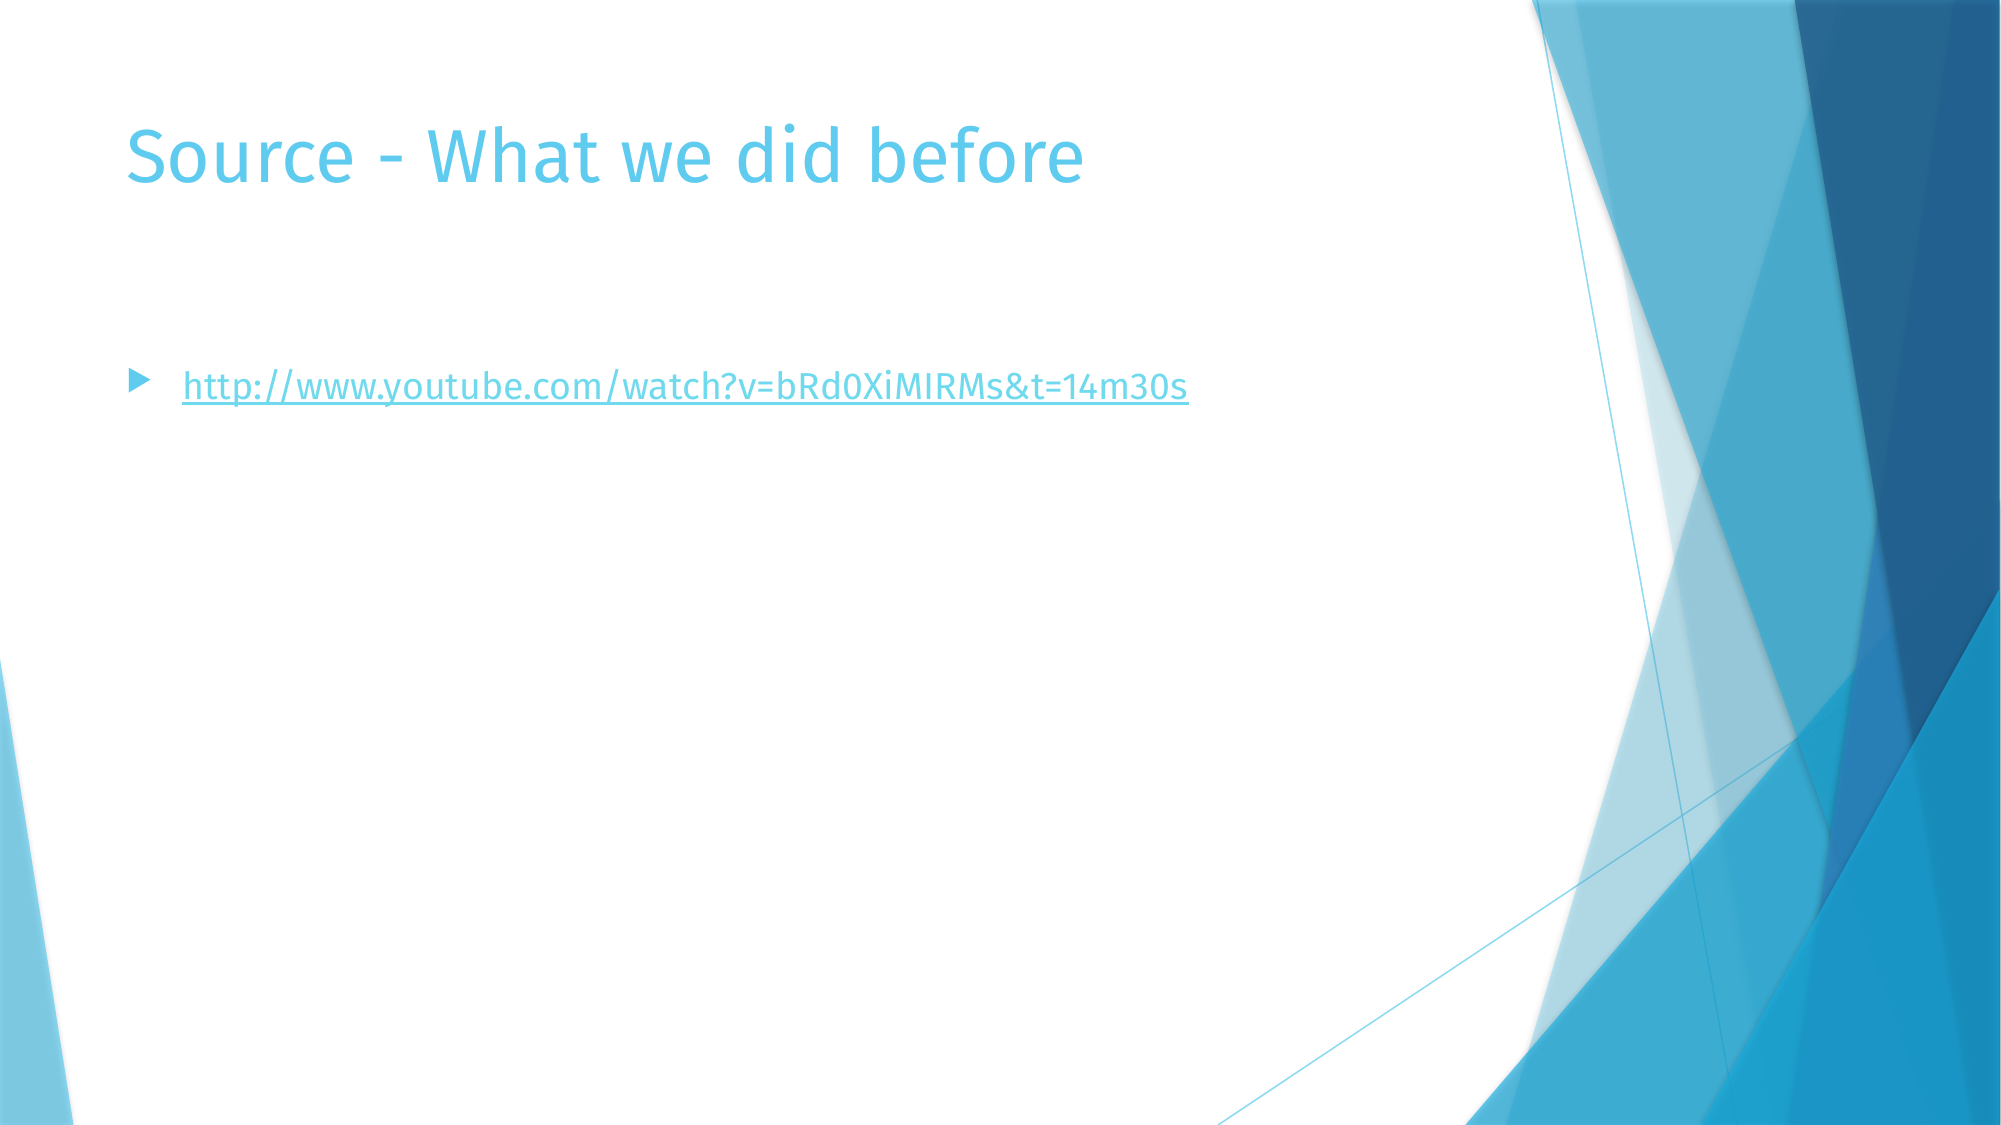

# Source - What we did before
http://www.youtube.com/watch?v=bRd0XiMIRMs&t=14m30s